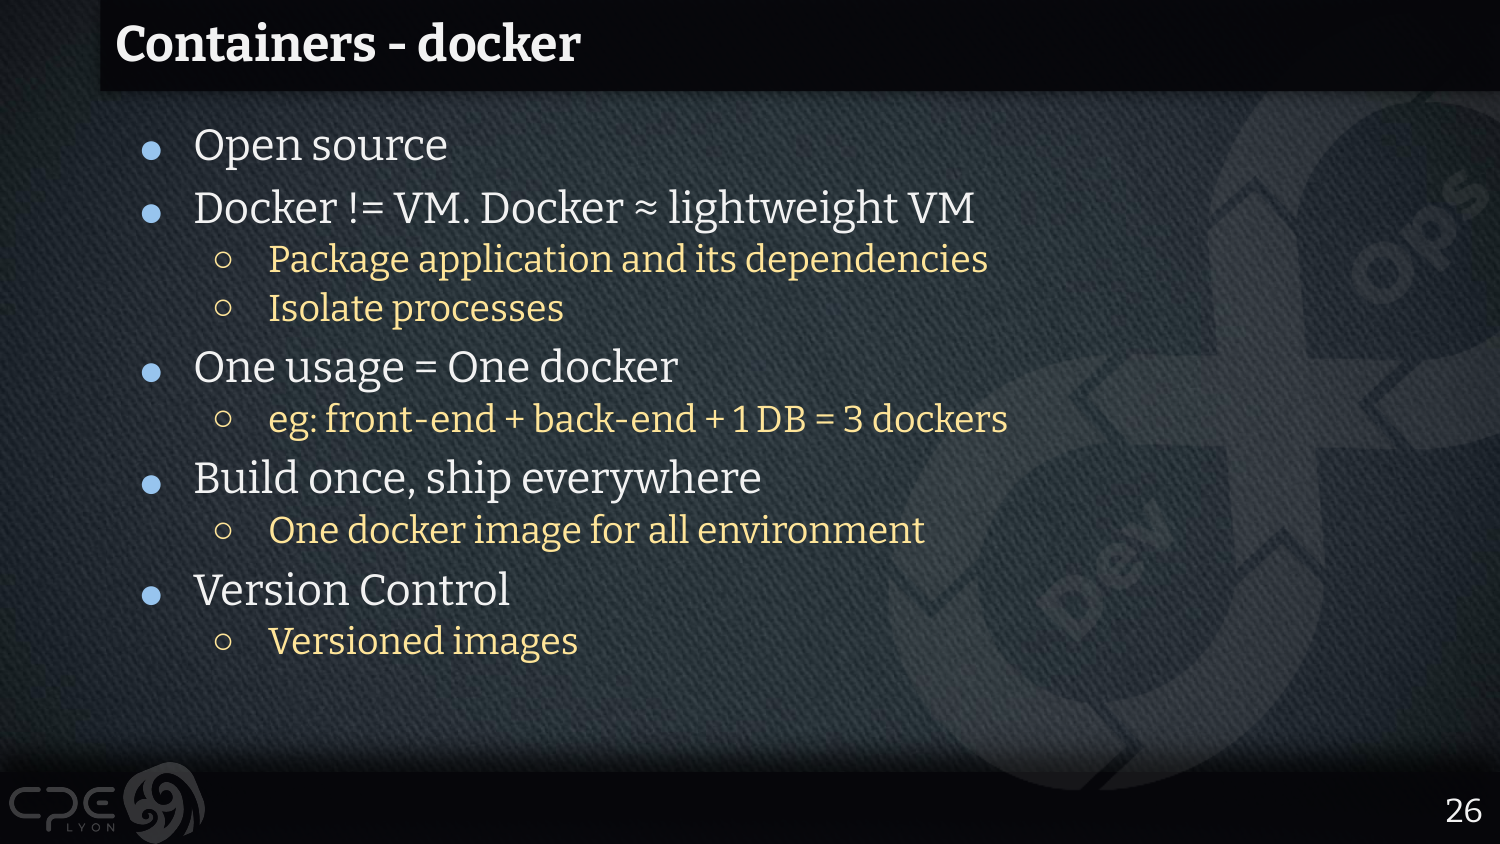

# Containers - docker
Open source
Docker != VM. Docker ≈ lightweight VM
Package application and its dependencies
Isolate processes
One usage = One docker
eg: front-end + back-end + 1 DB = 3 dockers
Build once, ship everywhere
One docker image for all environment
Version Control
Versioned images